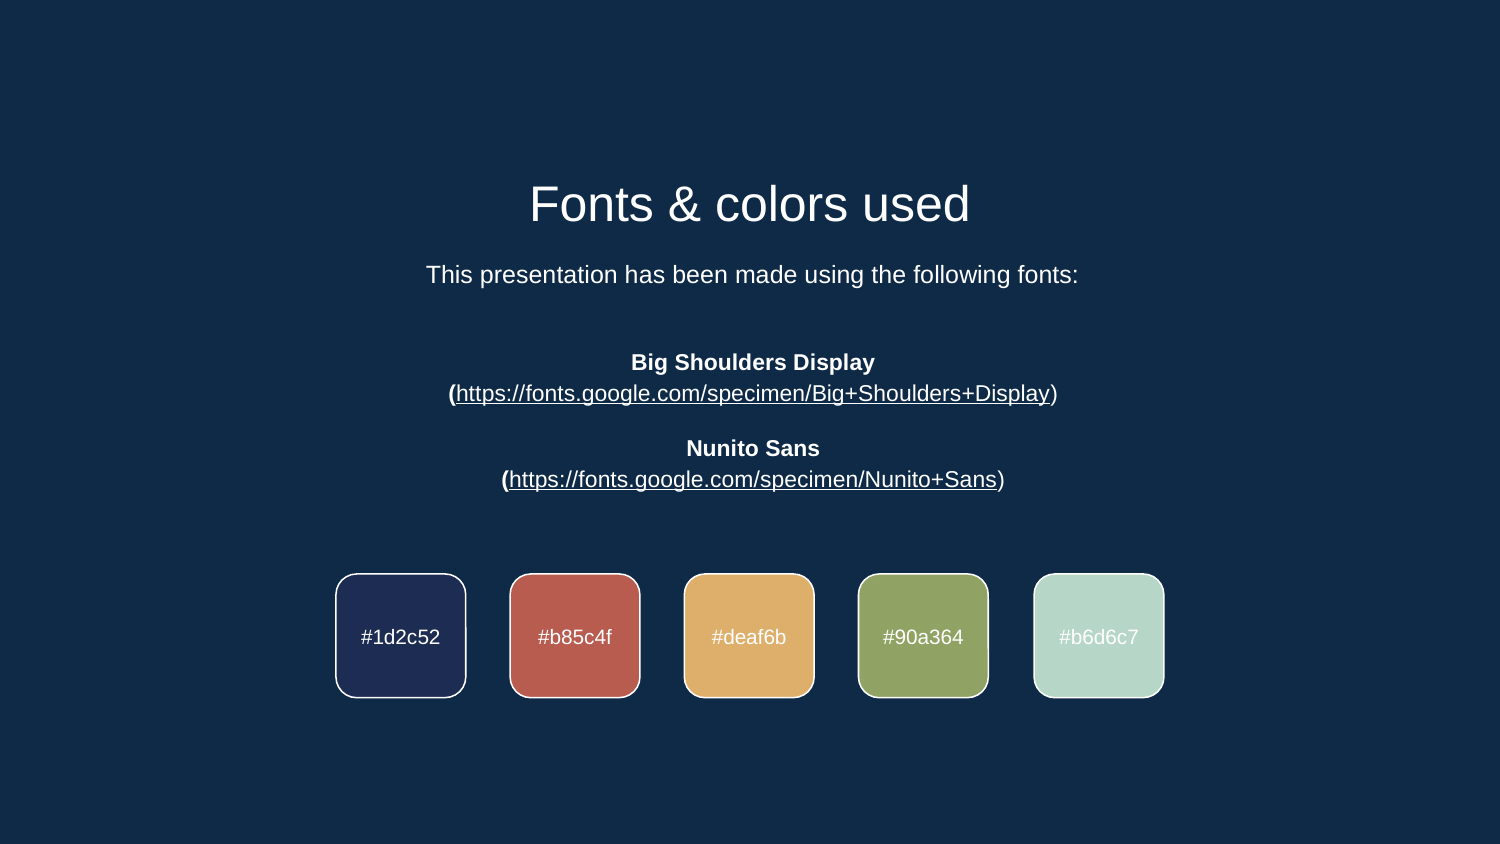

Fonts & colors used
This presentation has been made using the following fonts:

Big Shoulders Display
(https://fonts.google.com/specimen/Big+Shoulders+Display)

Nunito Sans
(https://fonts.google.com/specimen/Nunito+Sans)

#1d2c52
#b85c4f
#deaf6b
#90a364

#b6d6c7